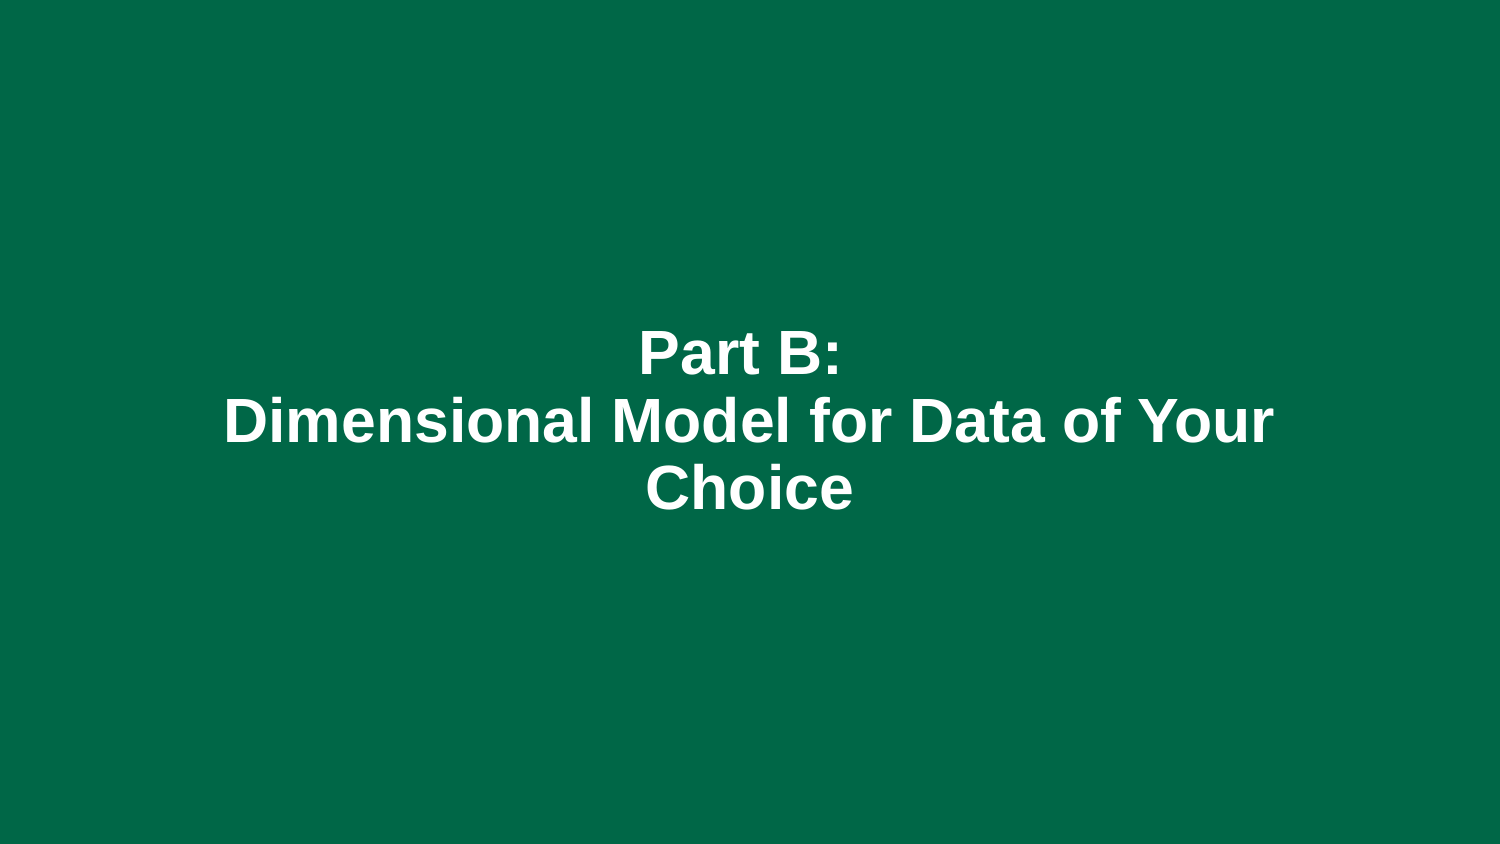

# Part B: Dimensional Model for Data of Your Choice